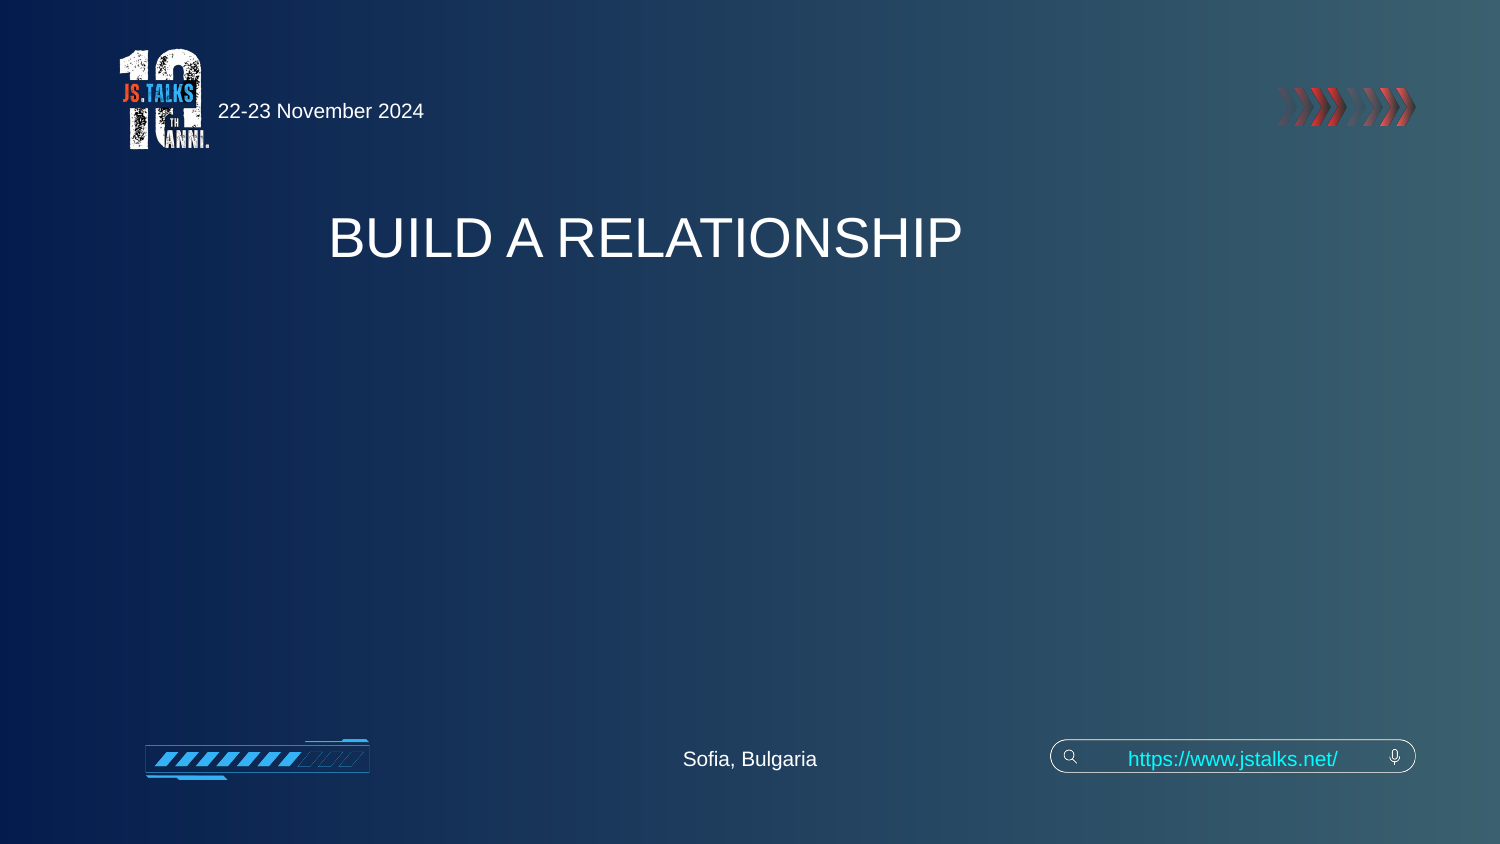

22-23 November 2024
BUILD A RELATIONSHIP

Sofia, Bulgaria
https://www.jstalks.net/